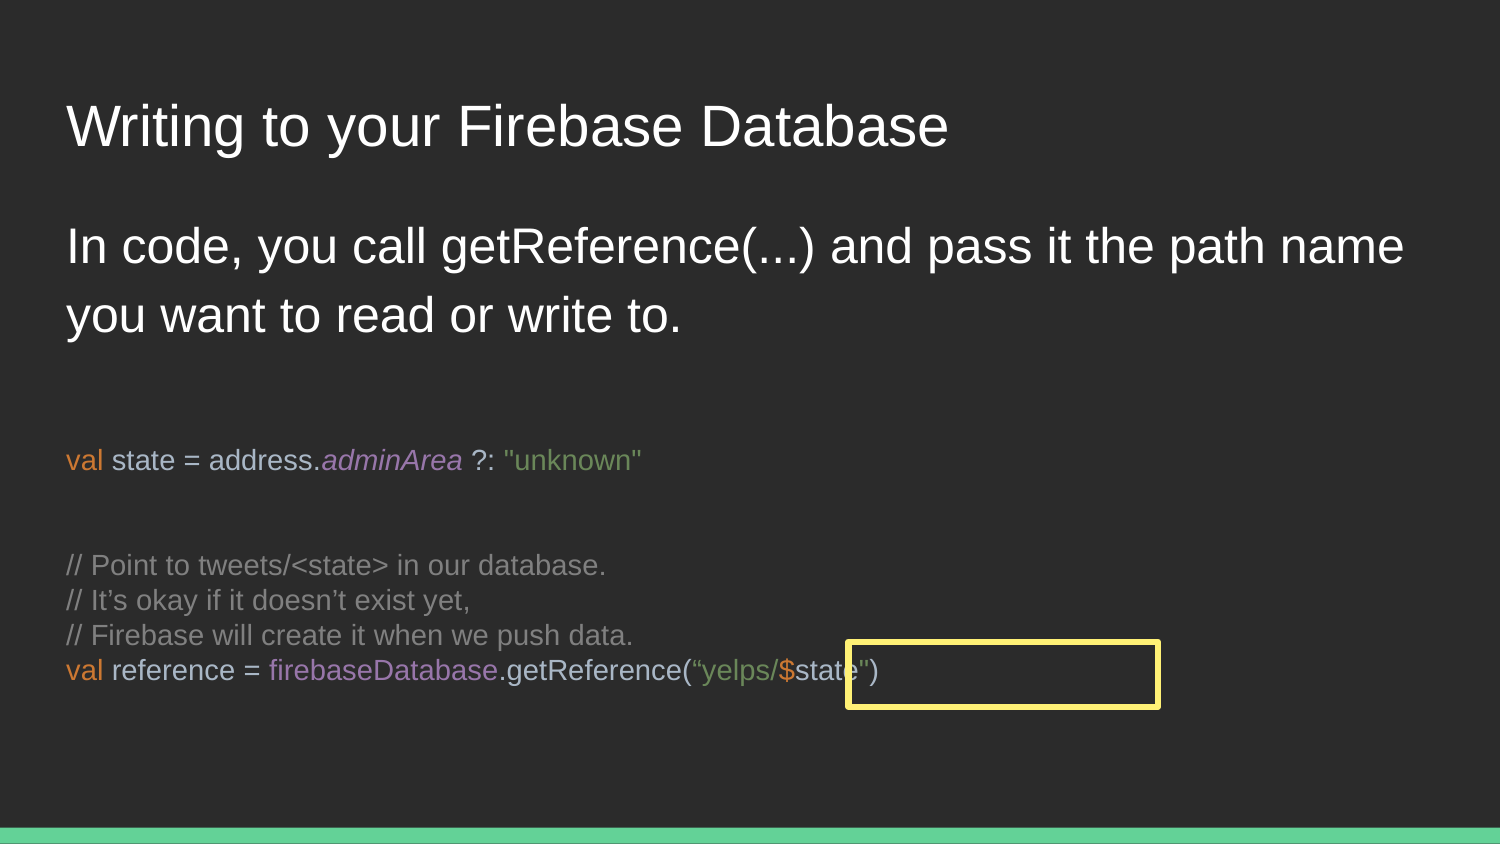

# Writing to your Firebase Database

In code, you call getReference(...) and pass it the path name you want to read or write to.
val state = address.adminArea ?: "unknown"

// Point to tweets/<state> in our database.
// It’s okay if it doesn’t exist yet,
// Firebase will create it when we push data.
val reference = firebaseDatabase.getReference(“yelps/$state")